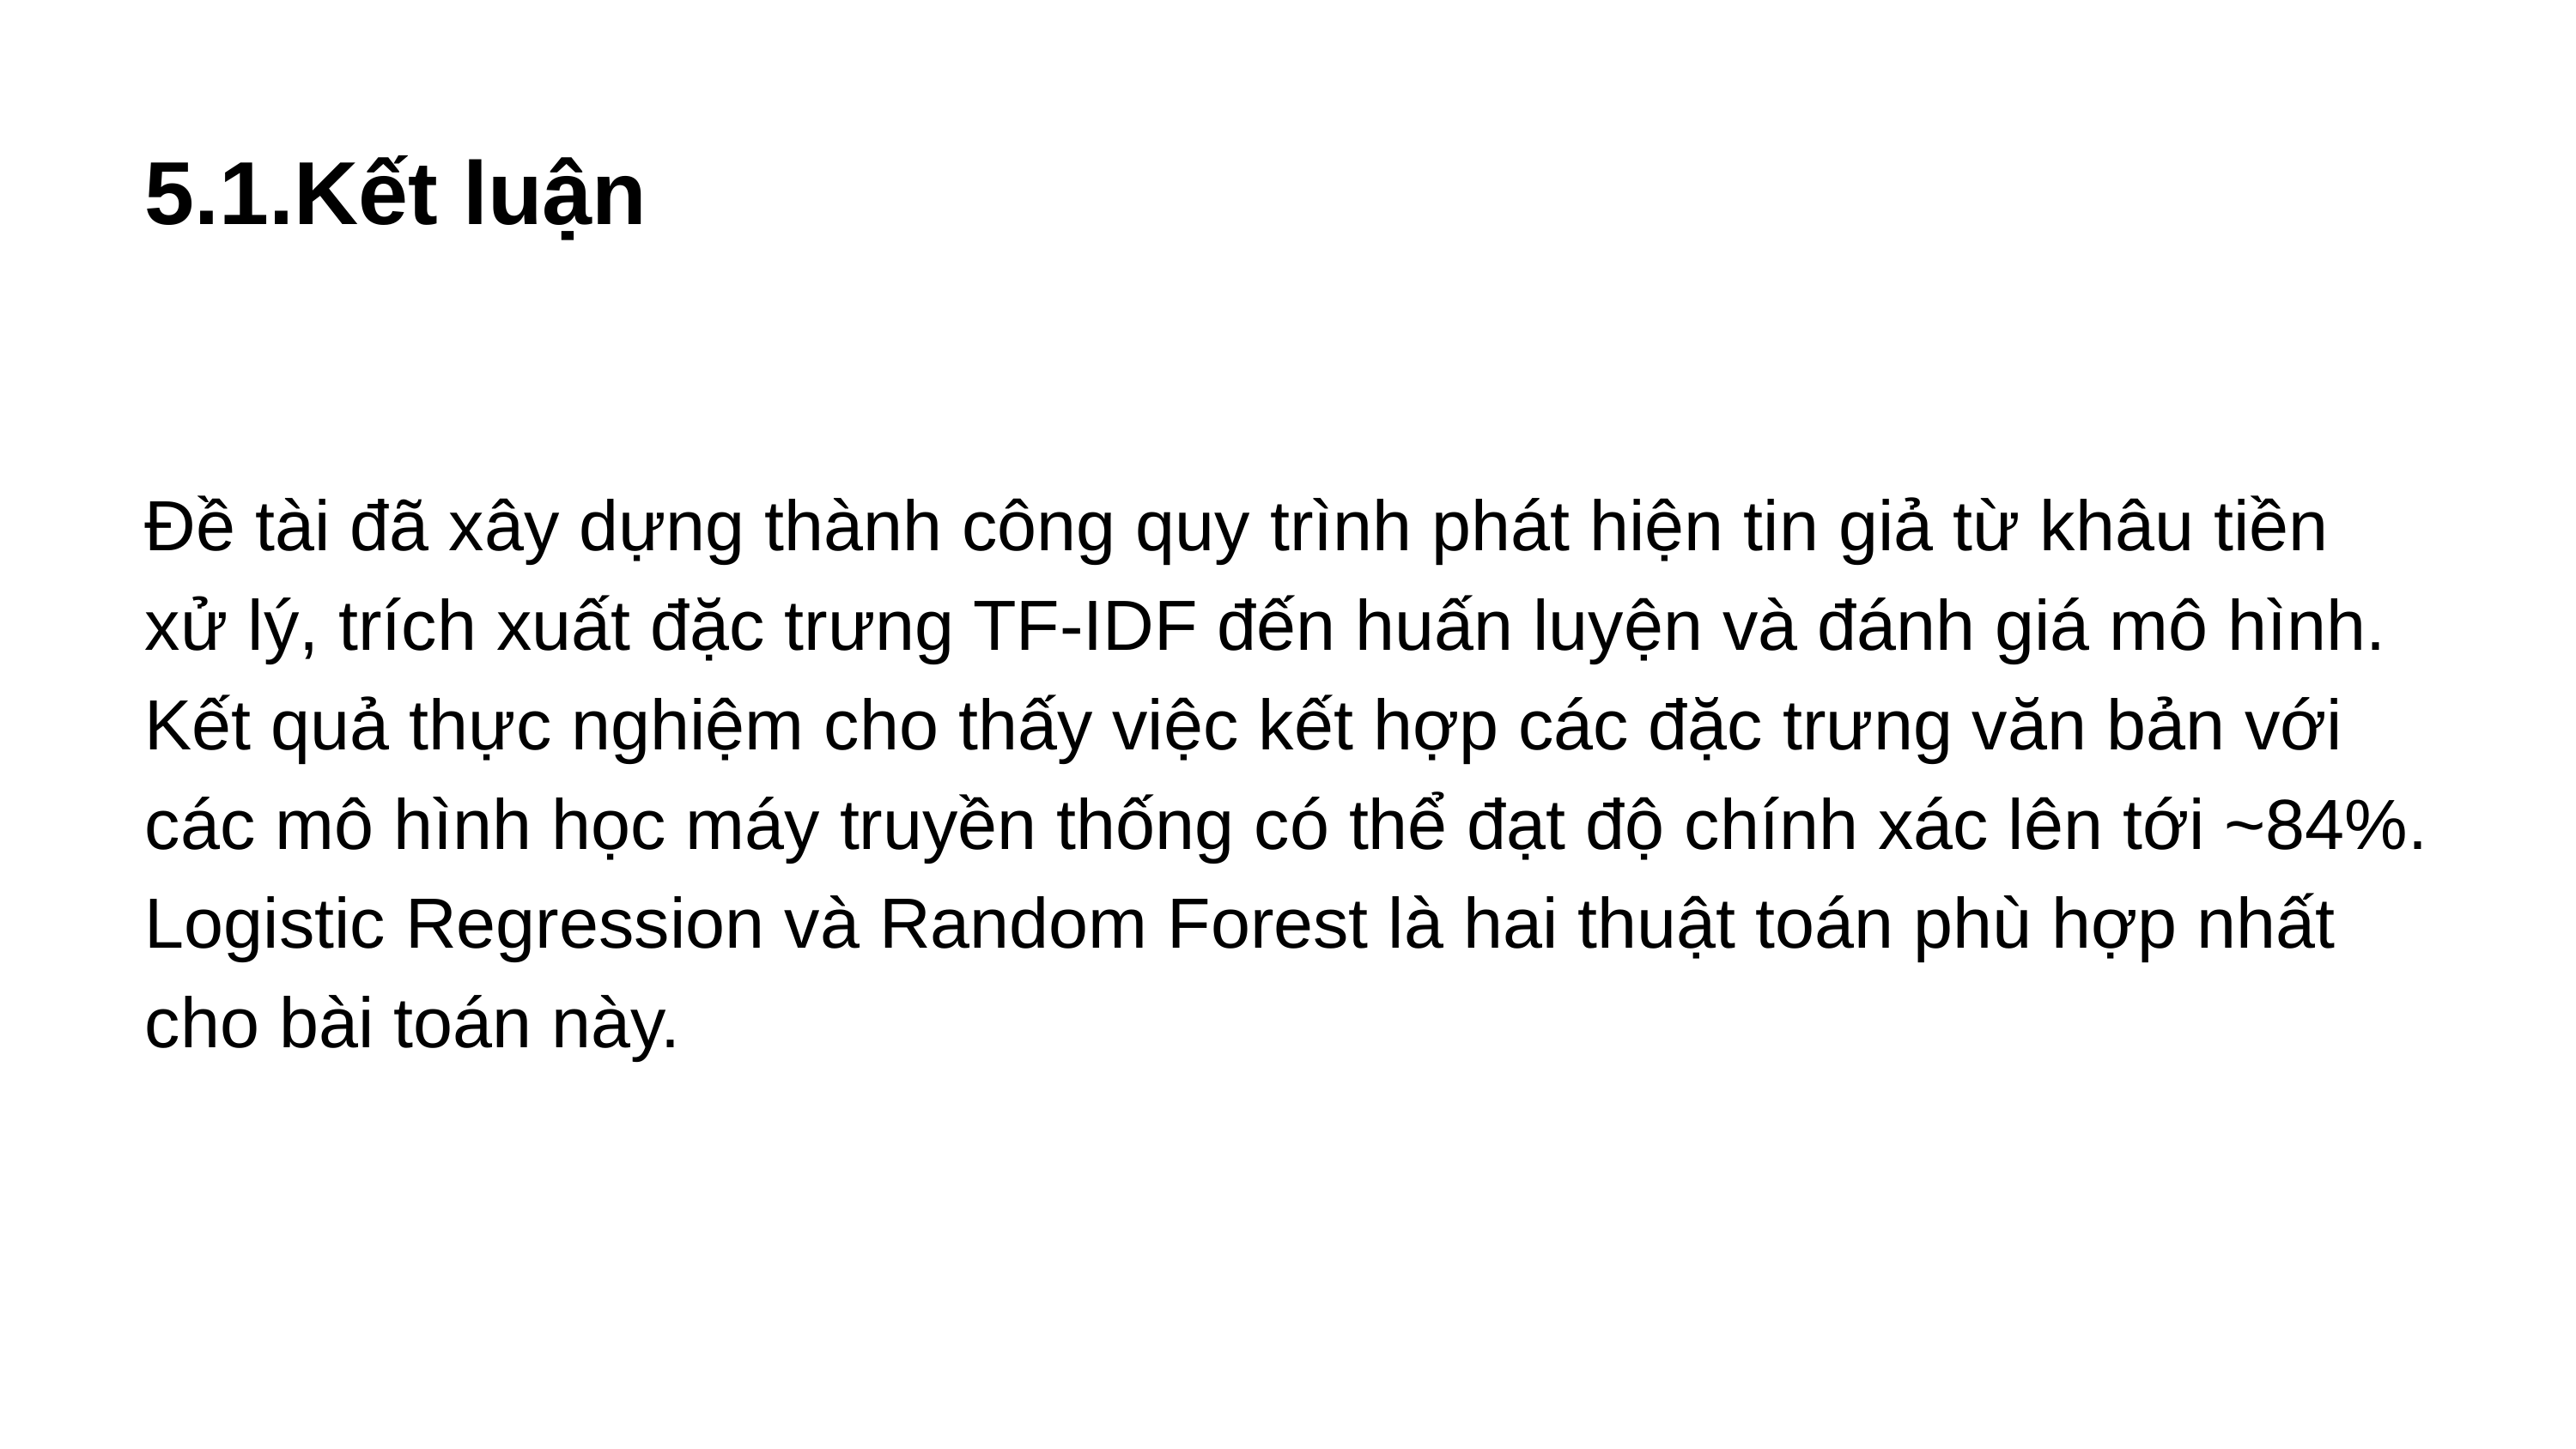

5.1.Kết luận
Đề tài đã xây dựng thành công quy trình phát hiện tin giả từ khâu tiền xử lý, trích xuất đặc trưng TF-IDF đến huấn luyện và đánh giá mô hình. Kết quả thực nghiệm cho thấy việc kết hợp các đặc trưng văn bản với các mô hình học máy truyền thống có thể đạt độ chính xác lên tới ~84%. Logistic Regression và Random Forest là hai thuật toán phù hợp nhất cho bài toán này.